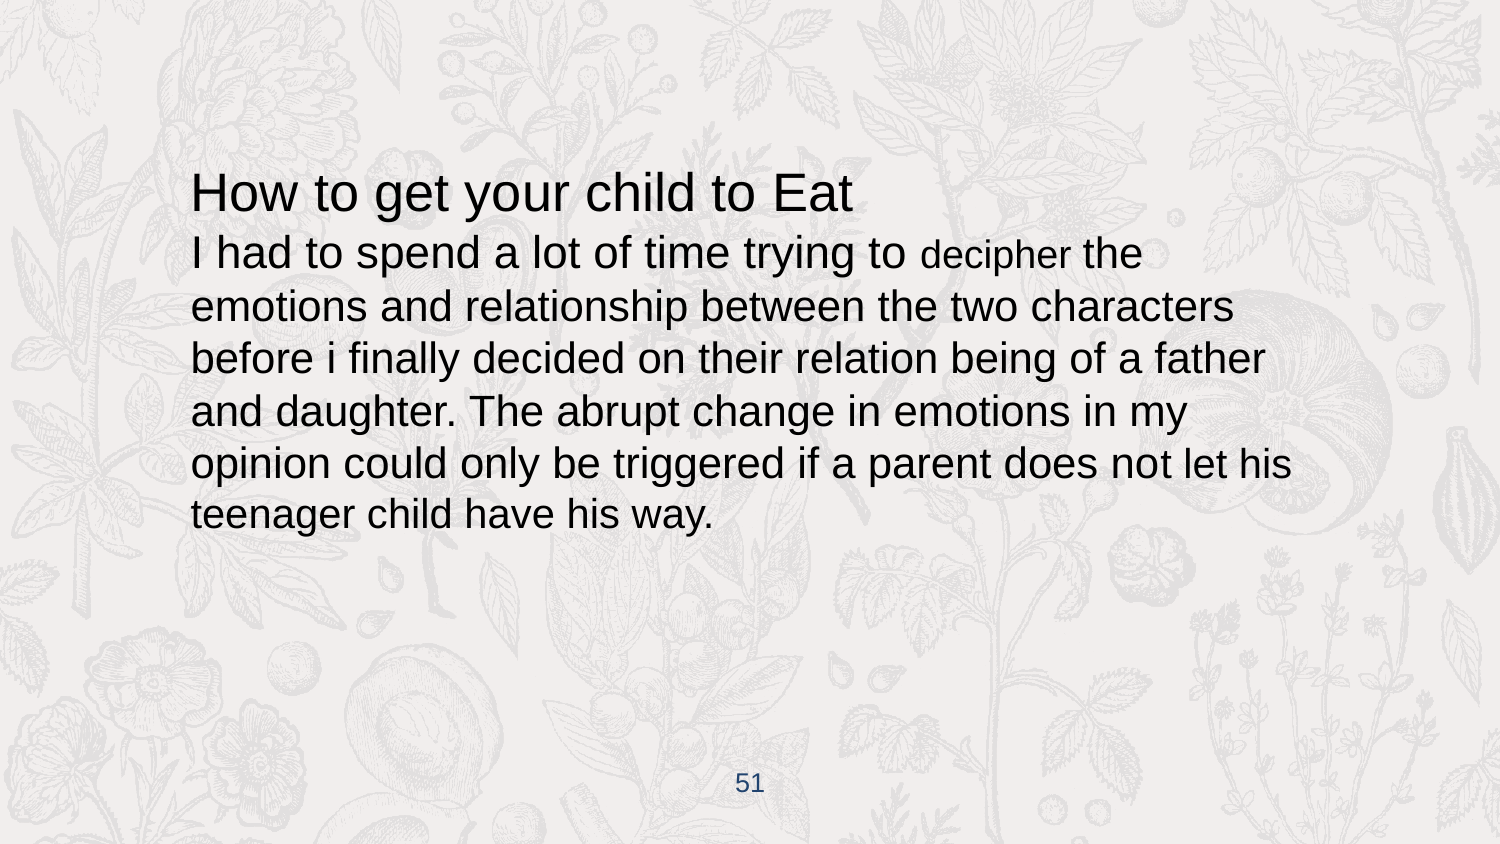

How to get your child to Eat
I had to spend a lot of time trying to decipher the emotions and relationship between the two characters before i finally decided on their relation being of a father and daughter. The abrupt change in emotions in my opinion could only be triggered if a parent does not let his teenager child have his way.
51